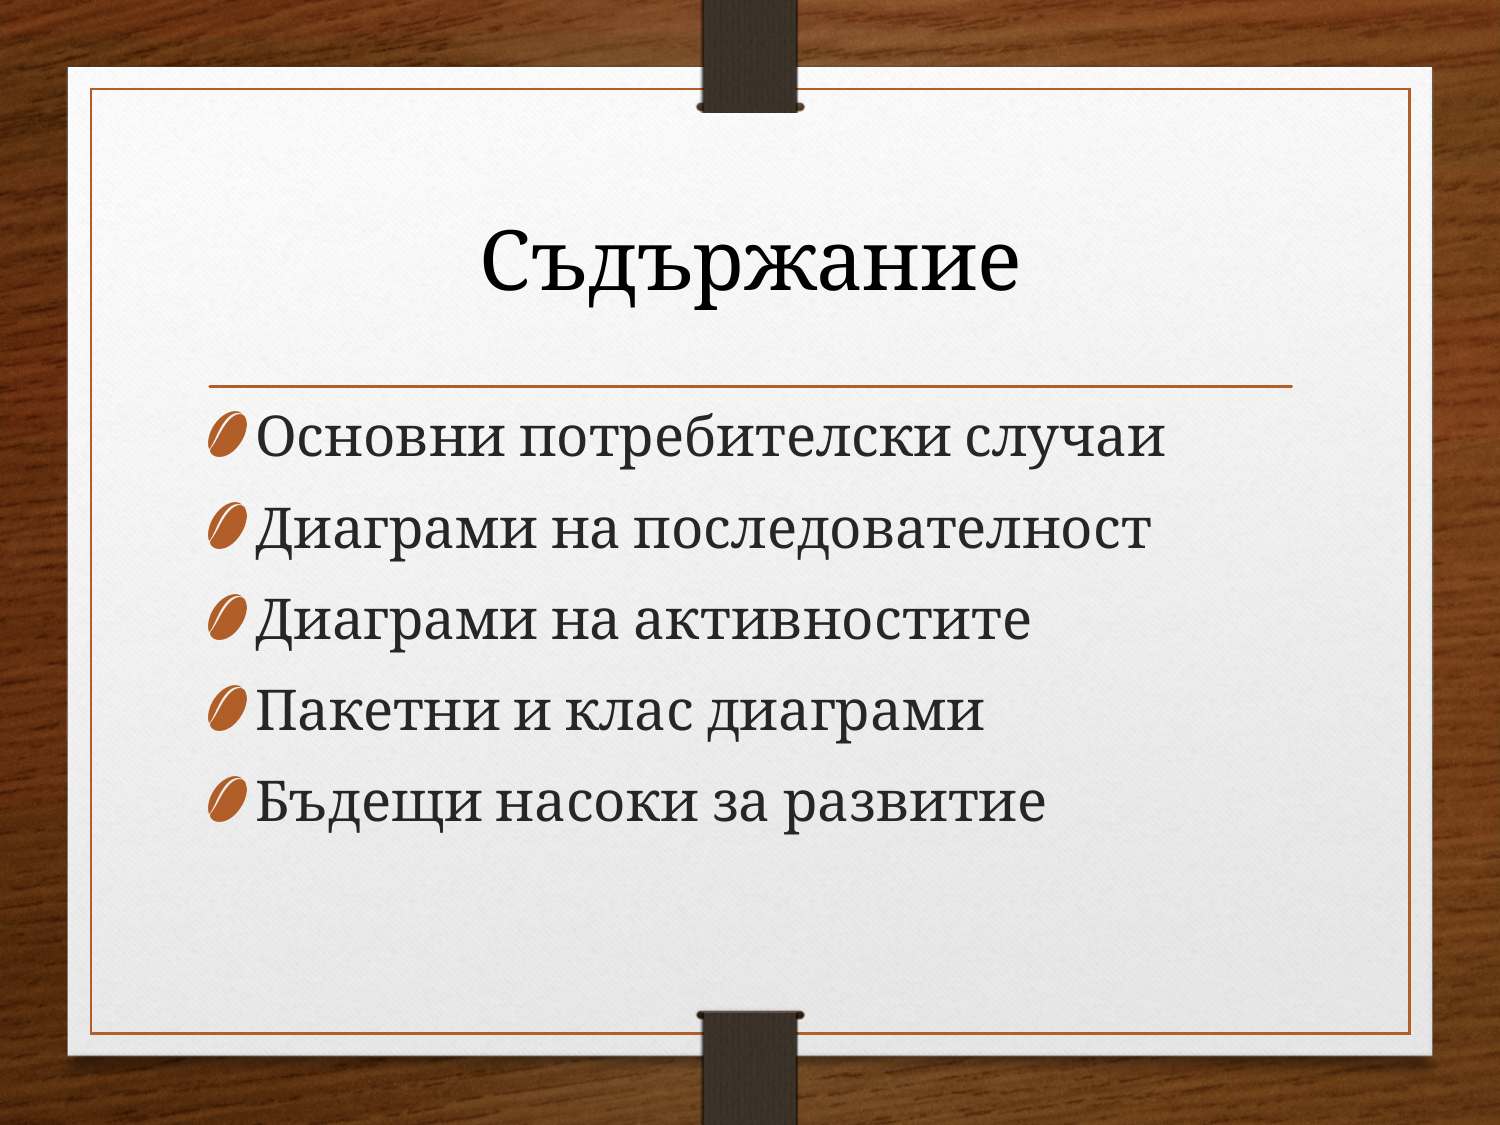

# Съдържание
Основни потребителски случаи
Диаграми на последователност
Диаграми на активностите
Пакетни и клас диаграми
Бъдещи насоки за развитие